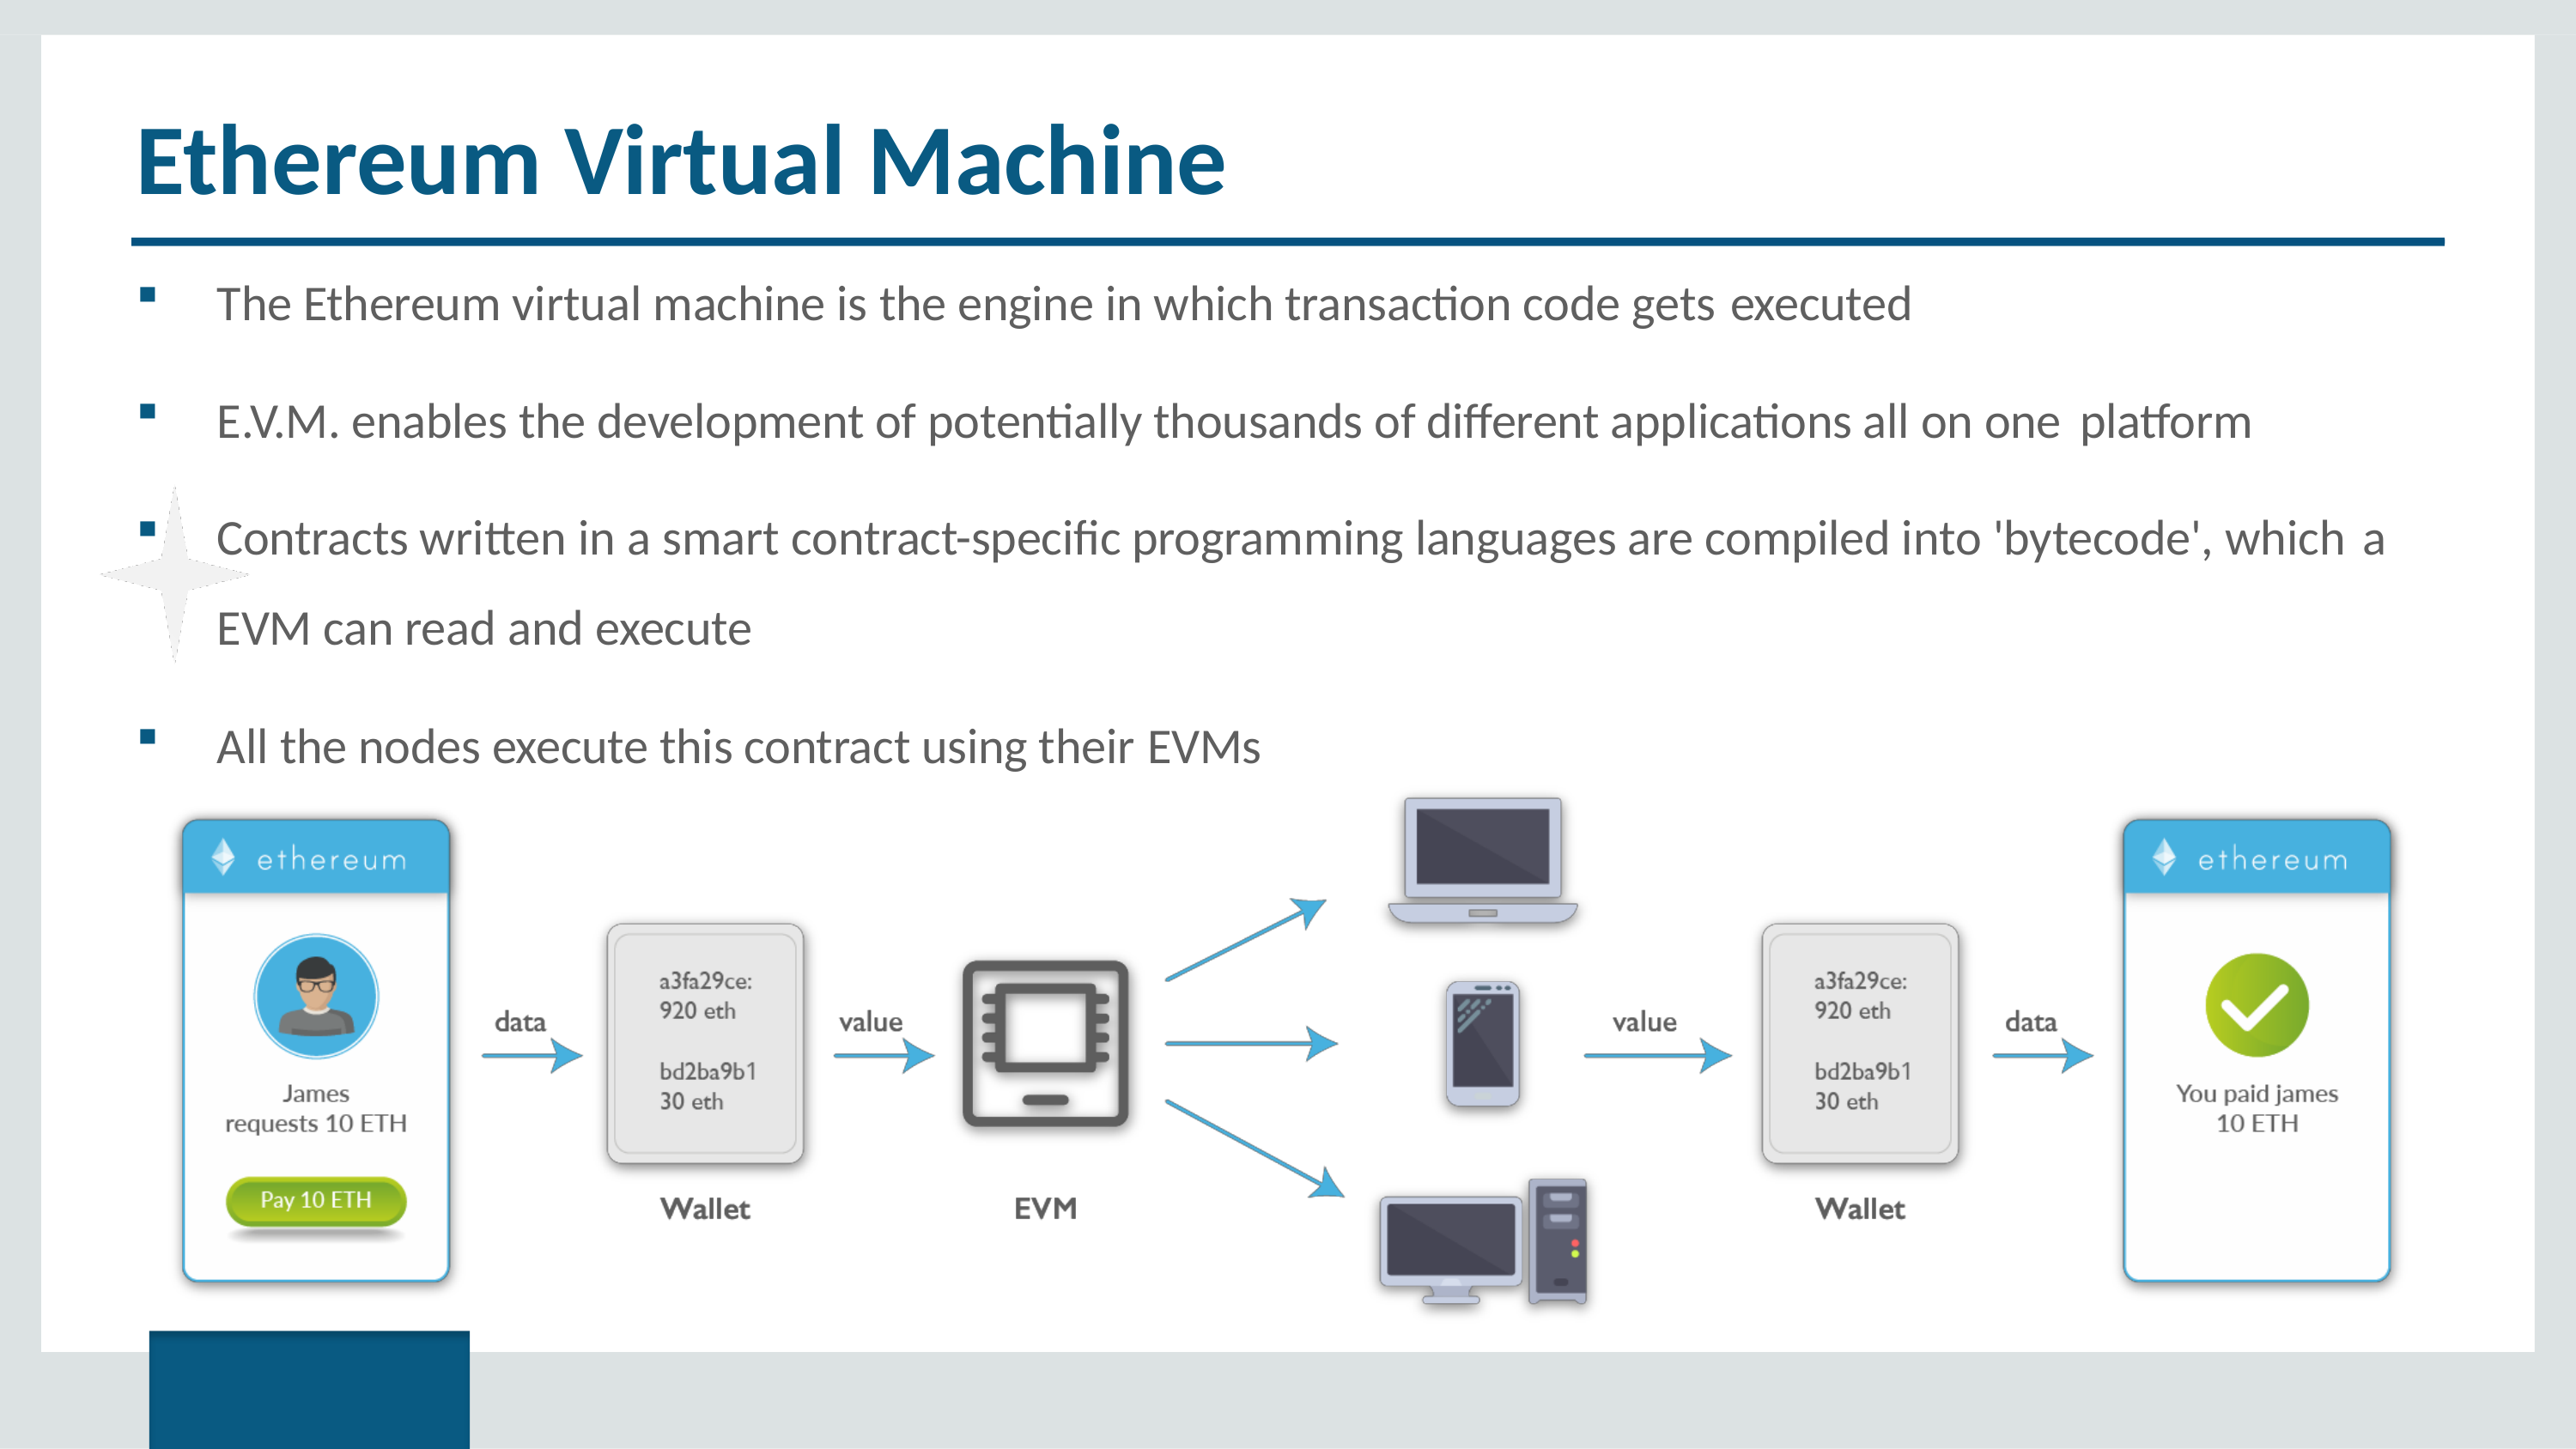

# Ethereum Virtual Machine

The Ethereum virtual machine is the engine in which transaction code gets executed

E.V.M. enables the development of potentially thousands of different applications all on one platform

Contracts written in a smart contract-specific programming languages are compiled into 'bytecode', which a
EVM can read and execute

All the nodes execute this contract using their EVMs